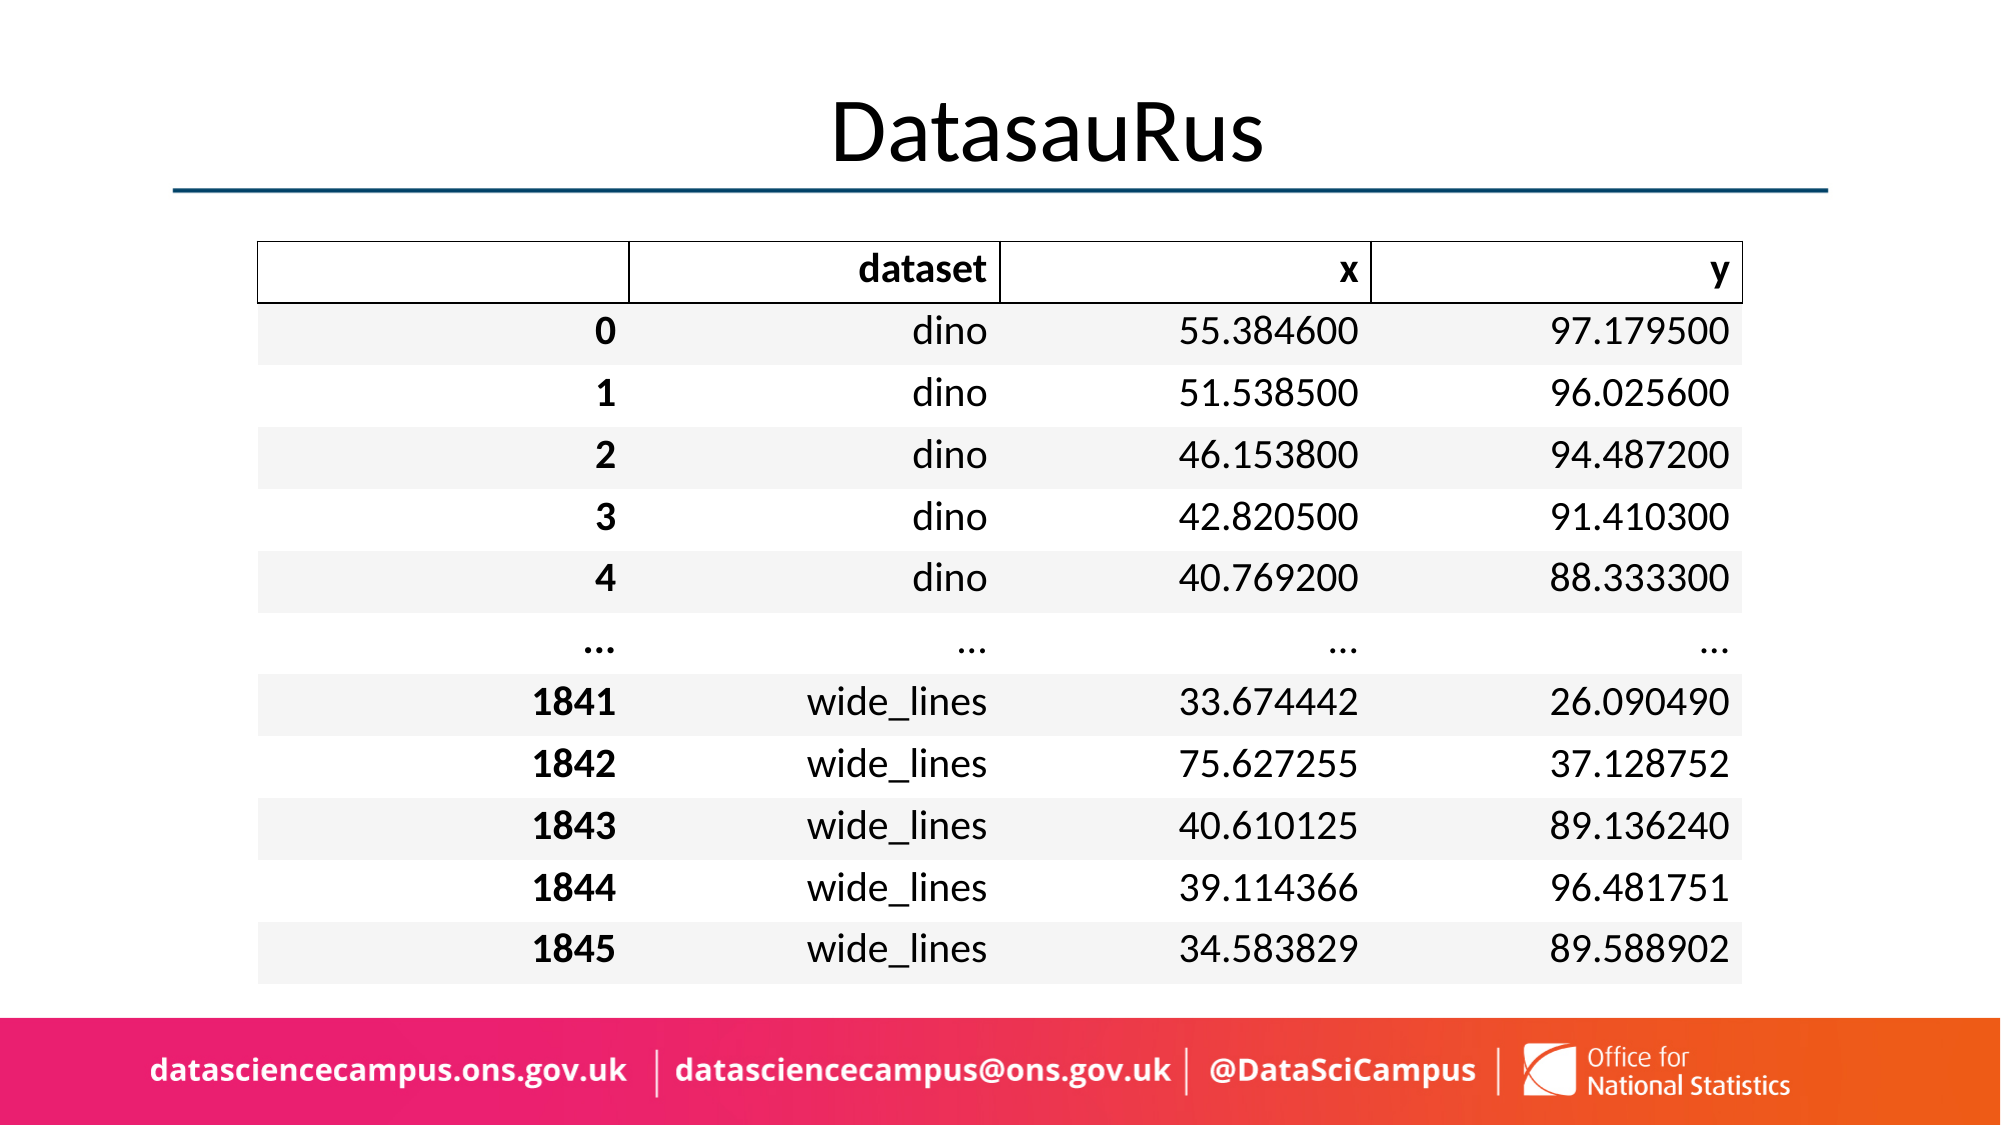

# DatasauRus
|  | dataset | x | y |
| --- | --- | --- | --- |
| 0 | dino | 55.384600 | 97.179500 |
| 1 | dino | 51.538500 | 96.025600 |
| 2 | dino | 46.153800 | 94.487200 |
| 3 | dino | 42.820500 | 91.410300 |
| 4 | dino | 40.769200 | 88.333300 |
| ... | ... | ... | ... |
| 1841 | wide\_lines | 33.674442 | 26.090490 |
| 1842 | wide\_lines | 75.627255 | 37.128752 |
| 1843 | wide\_lines | 40.610125 | 89.136240 |
| 1844 | wide\_lines | 39.114366 | 96.481751 |
| 1845 | wide\_lines | 34.583829 | 89.588902 |